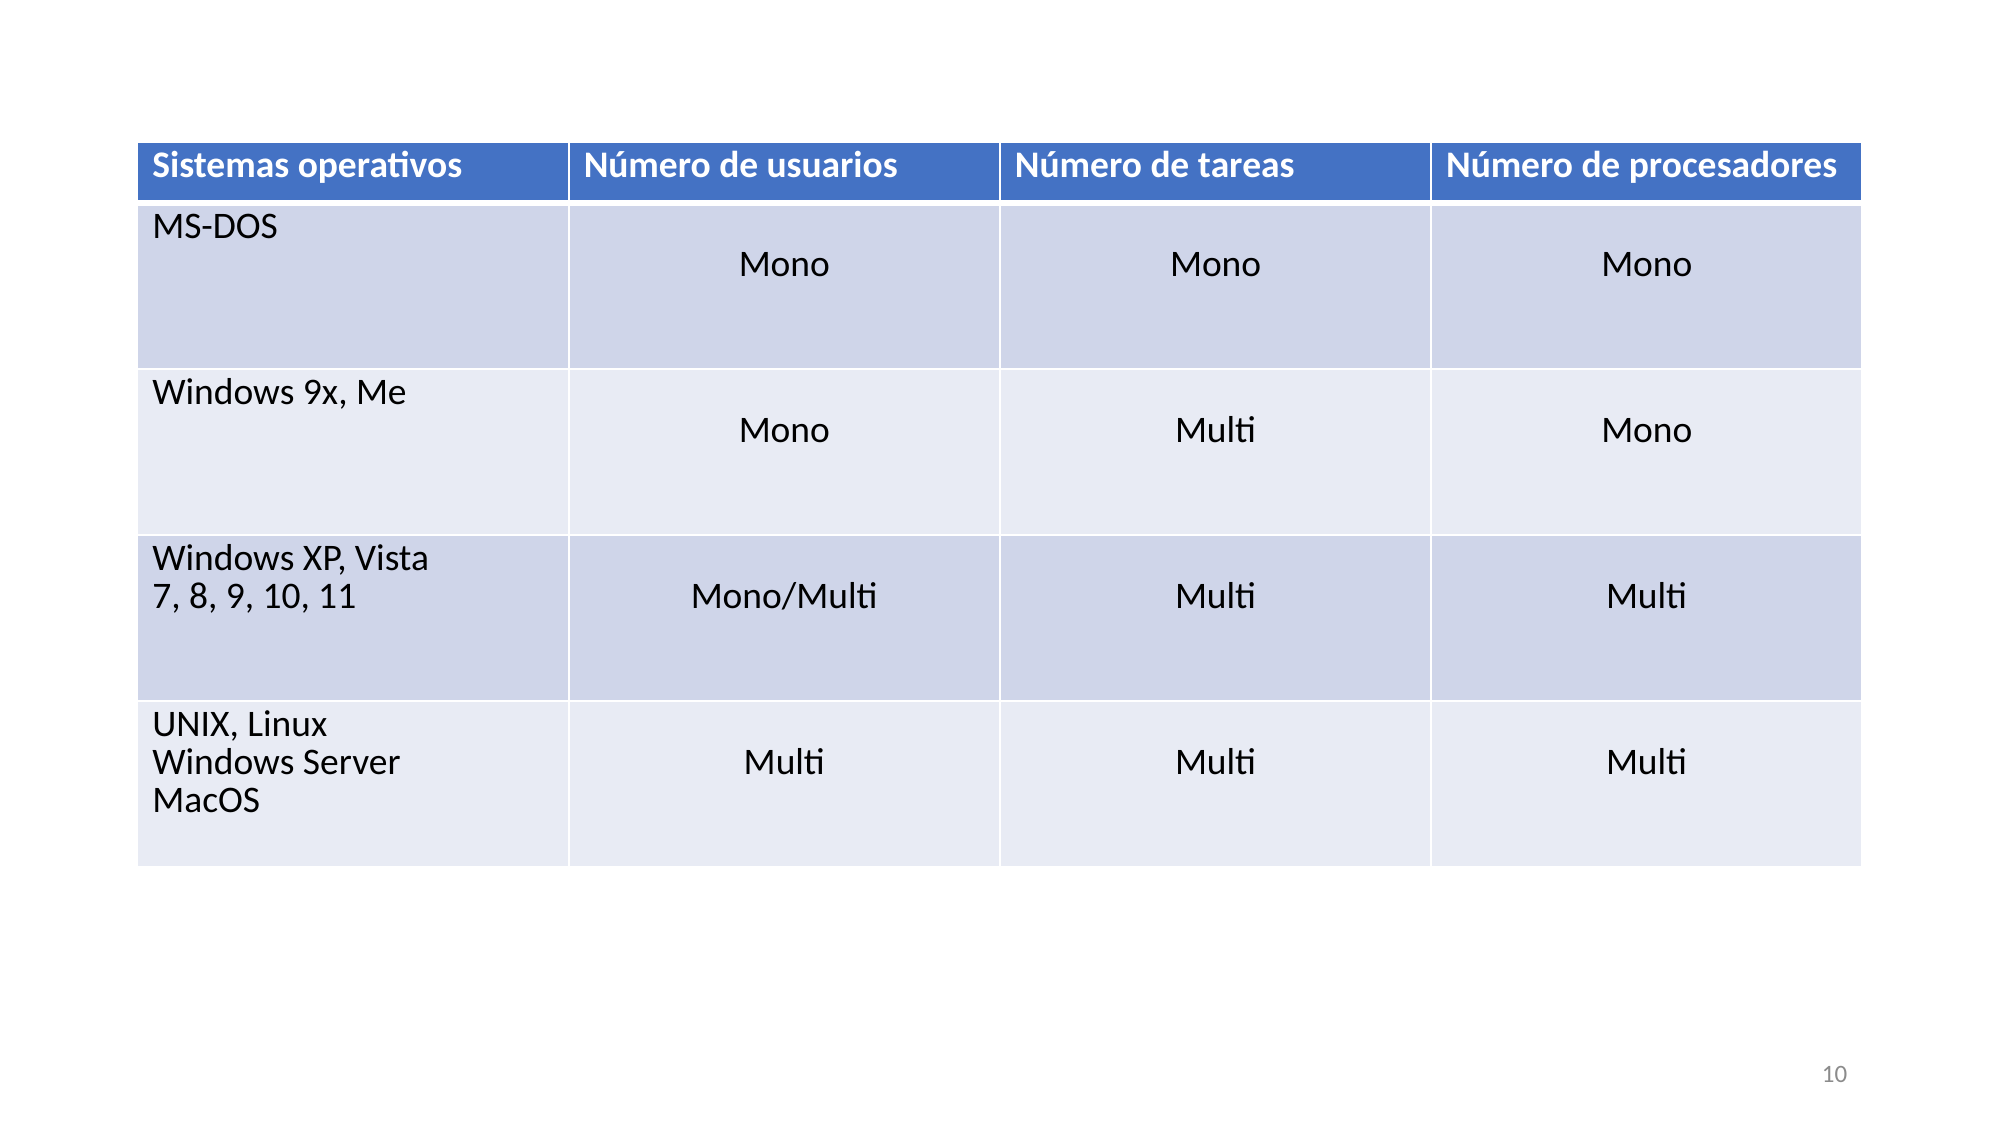

| Sistemas operativos | Número de usuarios | Número de tareas | Número de procesadores |
| --- | --- | --- | --- |
| MS-DOS | Mono | Mono | Mono |
| Windows 9x, Me | Mono | Multi | Mono |
| Windows XP, Vista 7, 8, 9, 10, 11 | Mono/Multi | Multi | Multi |
| UNIX, Linux Windows Server MacOS | Multi | Multi | Multi |
10